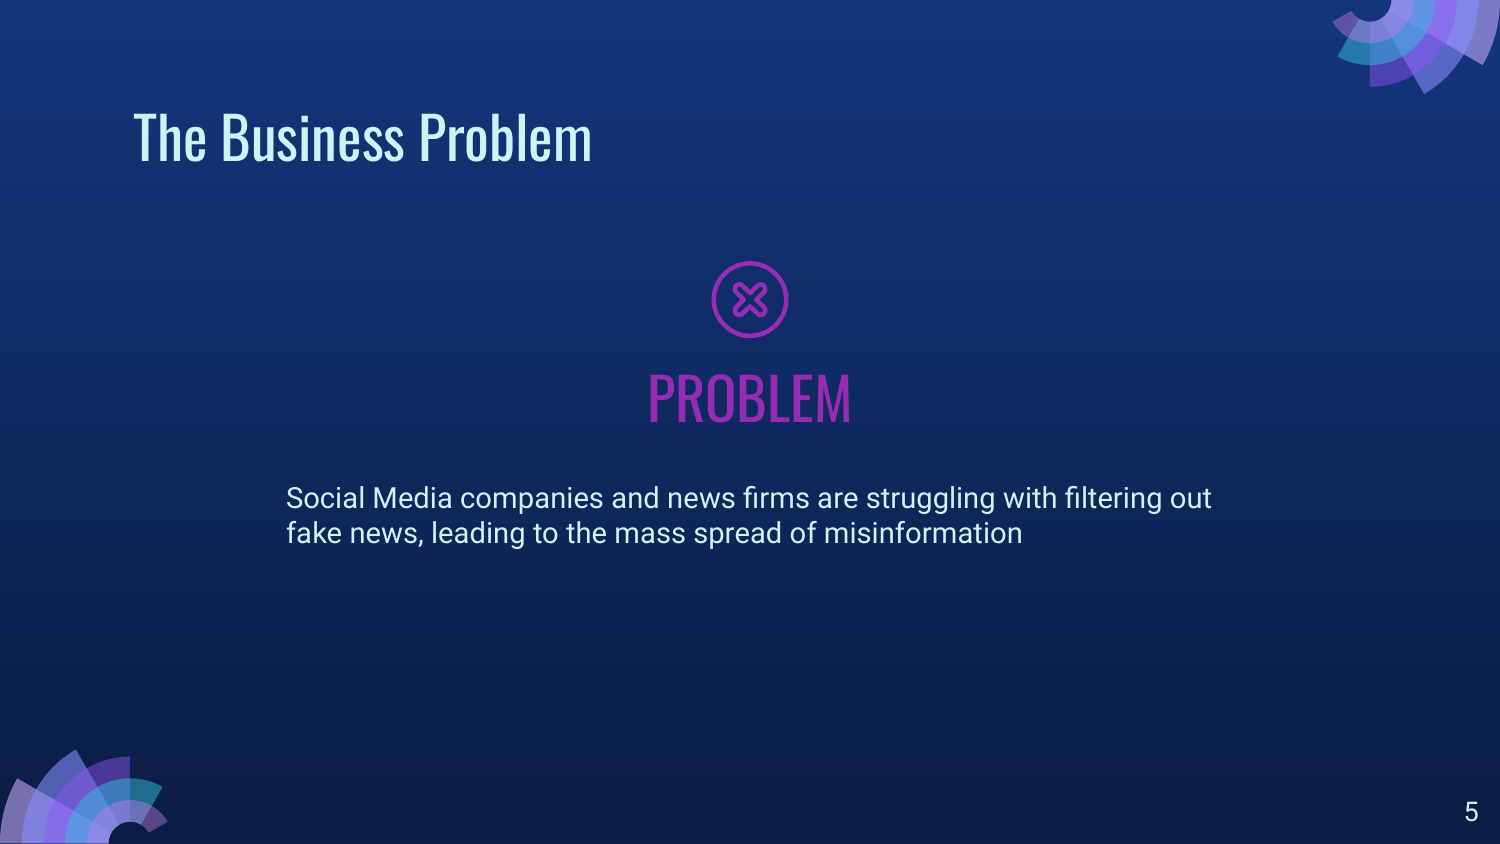

# The Business Problem

PROBLEM
Social Media companies and news firms are struggling with filtering out fake news, leading to the mass spread of misinformation
5